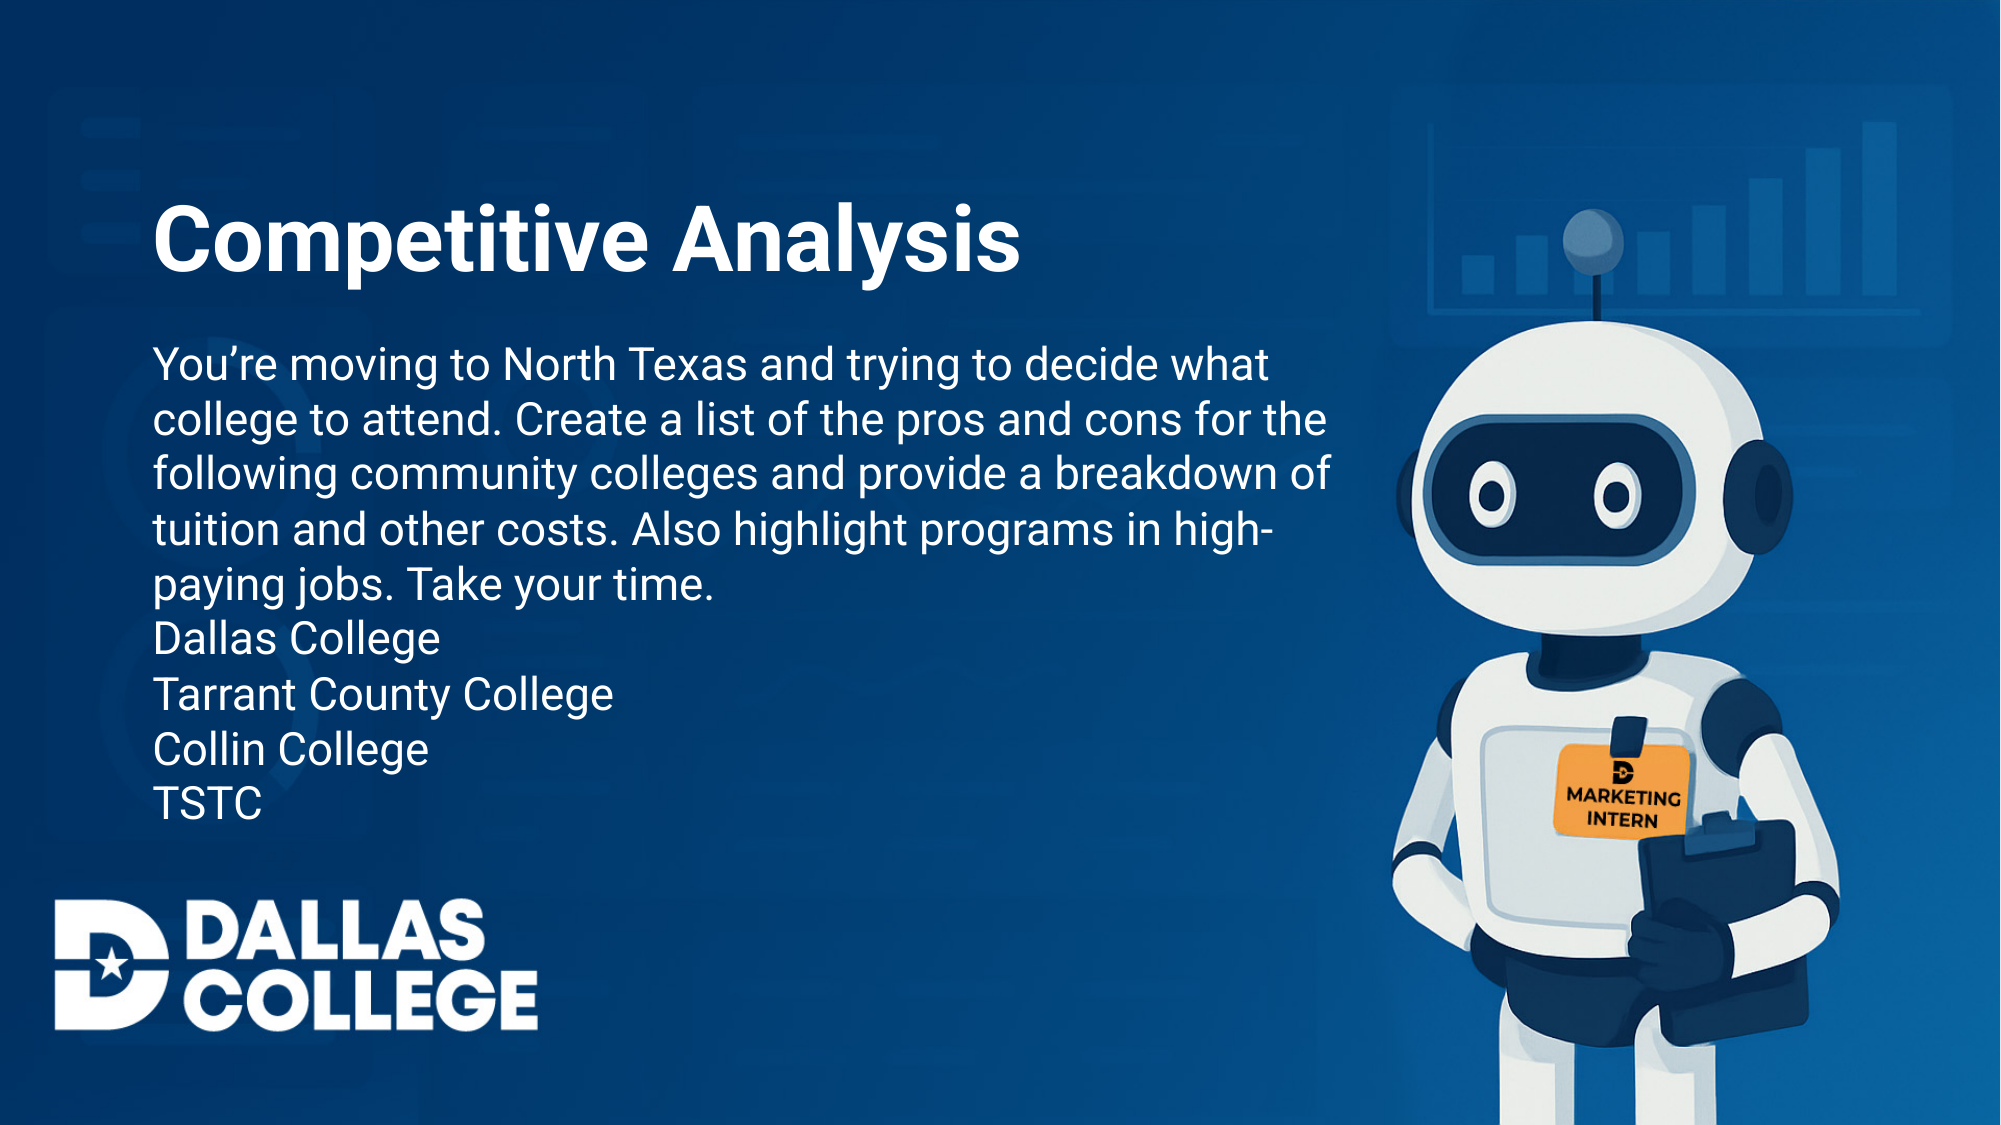

Competitive Analysis
You’re moving to North Texas and trying to decide what college to attend. Create a list of the pros and cons for the following community colleges and provide a breakdown of tuition and other costs. Also highlight programs in high-paying jobs. Take your time.
Dallas College
Tarrant County College
Collin College
TSTC